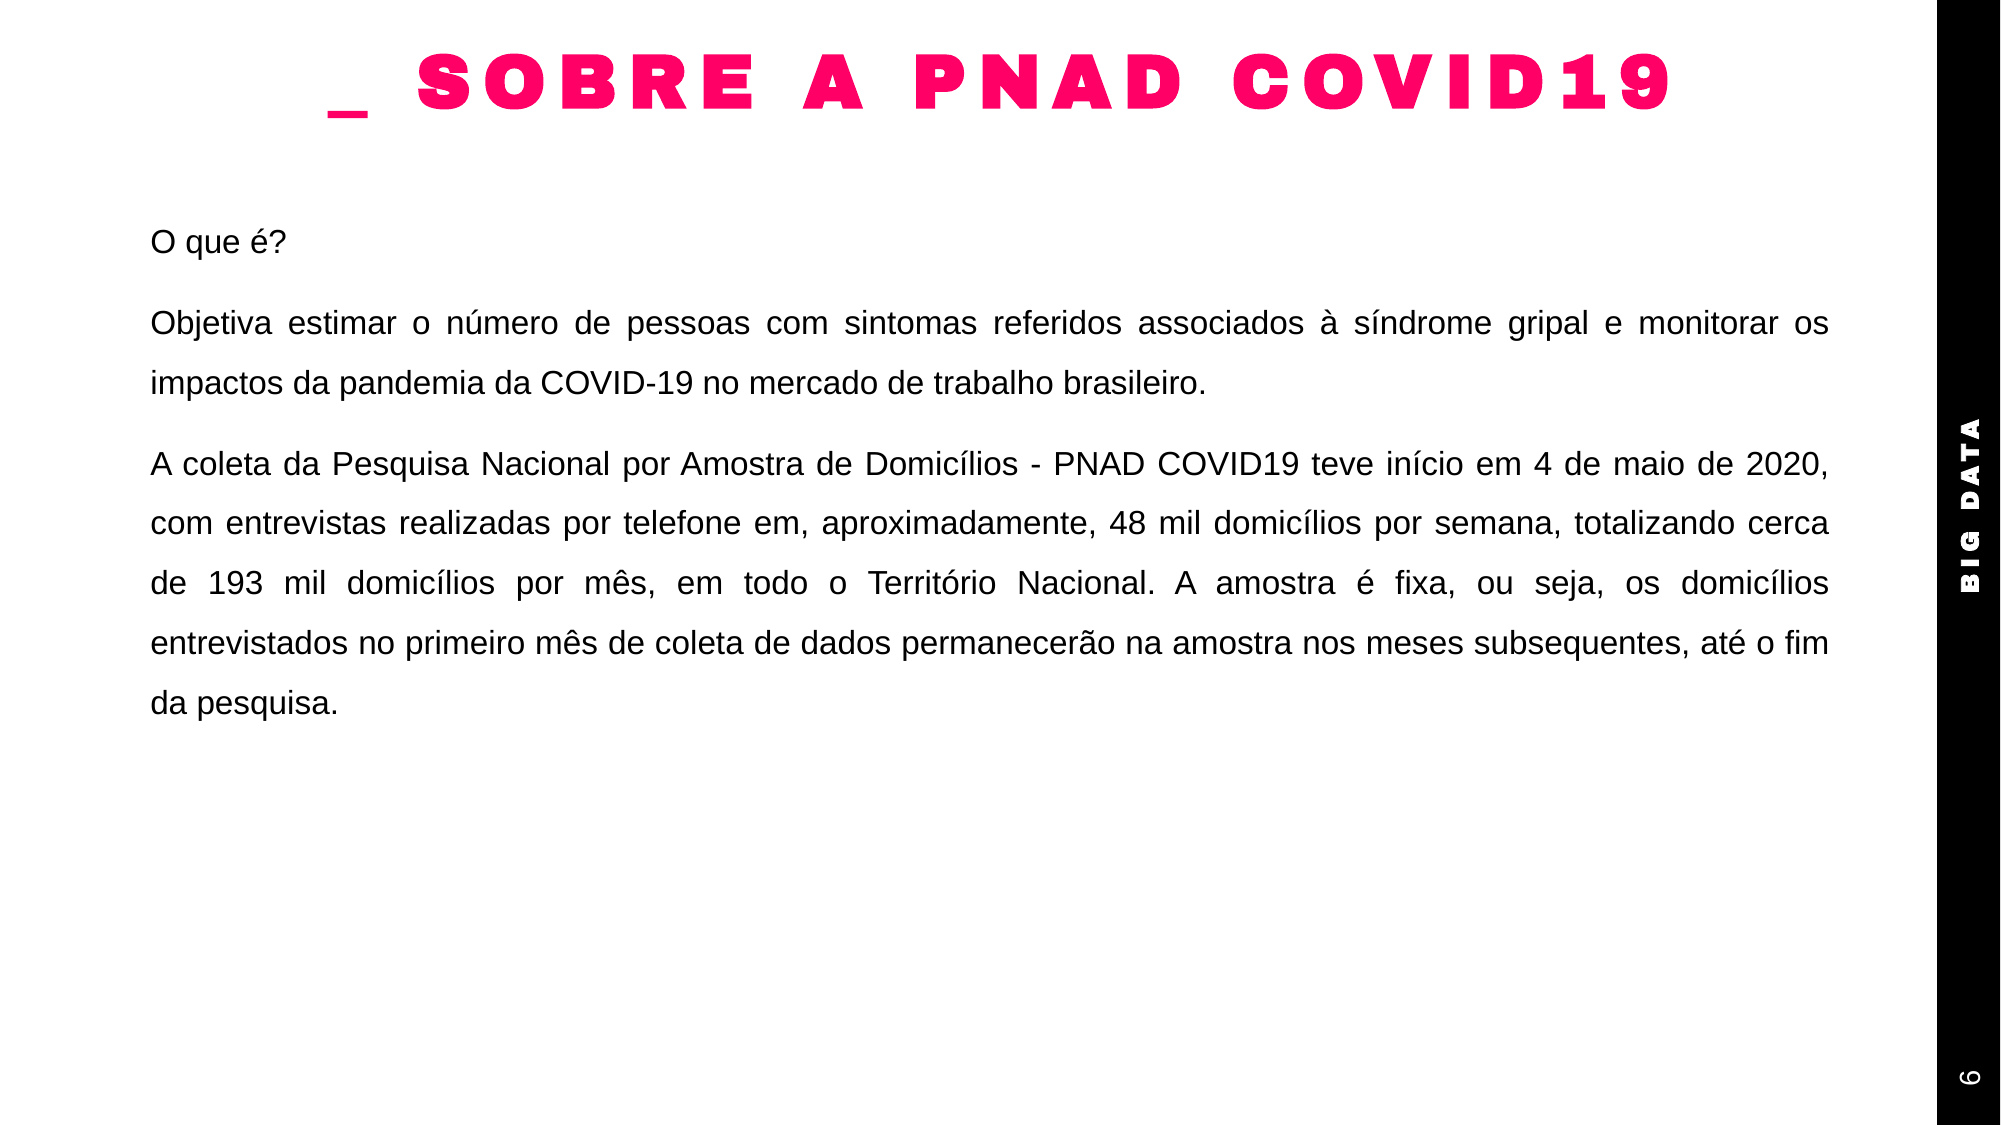

# _ SOBRE A PNAD COVID19
O que é?
Objetiva estimar o número de pessoas com sintomas referidos associados à síndrome gripal e monitorar os impactos da pandemia da COVID-19 no mercado de trabalho brasileiro.
A coleta da Pesquisa Nacional por Amostra de Domicílios - PNAD COVID19 teve início em 4 de maio de 2020, com entrevistas realizadas por telefone em, aproximadamente, 48 mil domicílios por semana, totalizando cerca de 193 mil domicílios por mês, em todo o Território Nacional. A amostra é fixa, ou seja, os domicílios entrevistados no primeiro mês de coleta de dados permanecerão na amostra nos meses subsequentes, até o fim da pesquisa.
BIG DATA
6